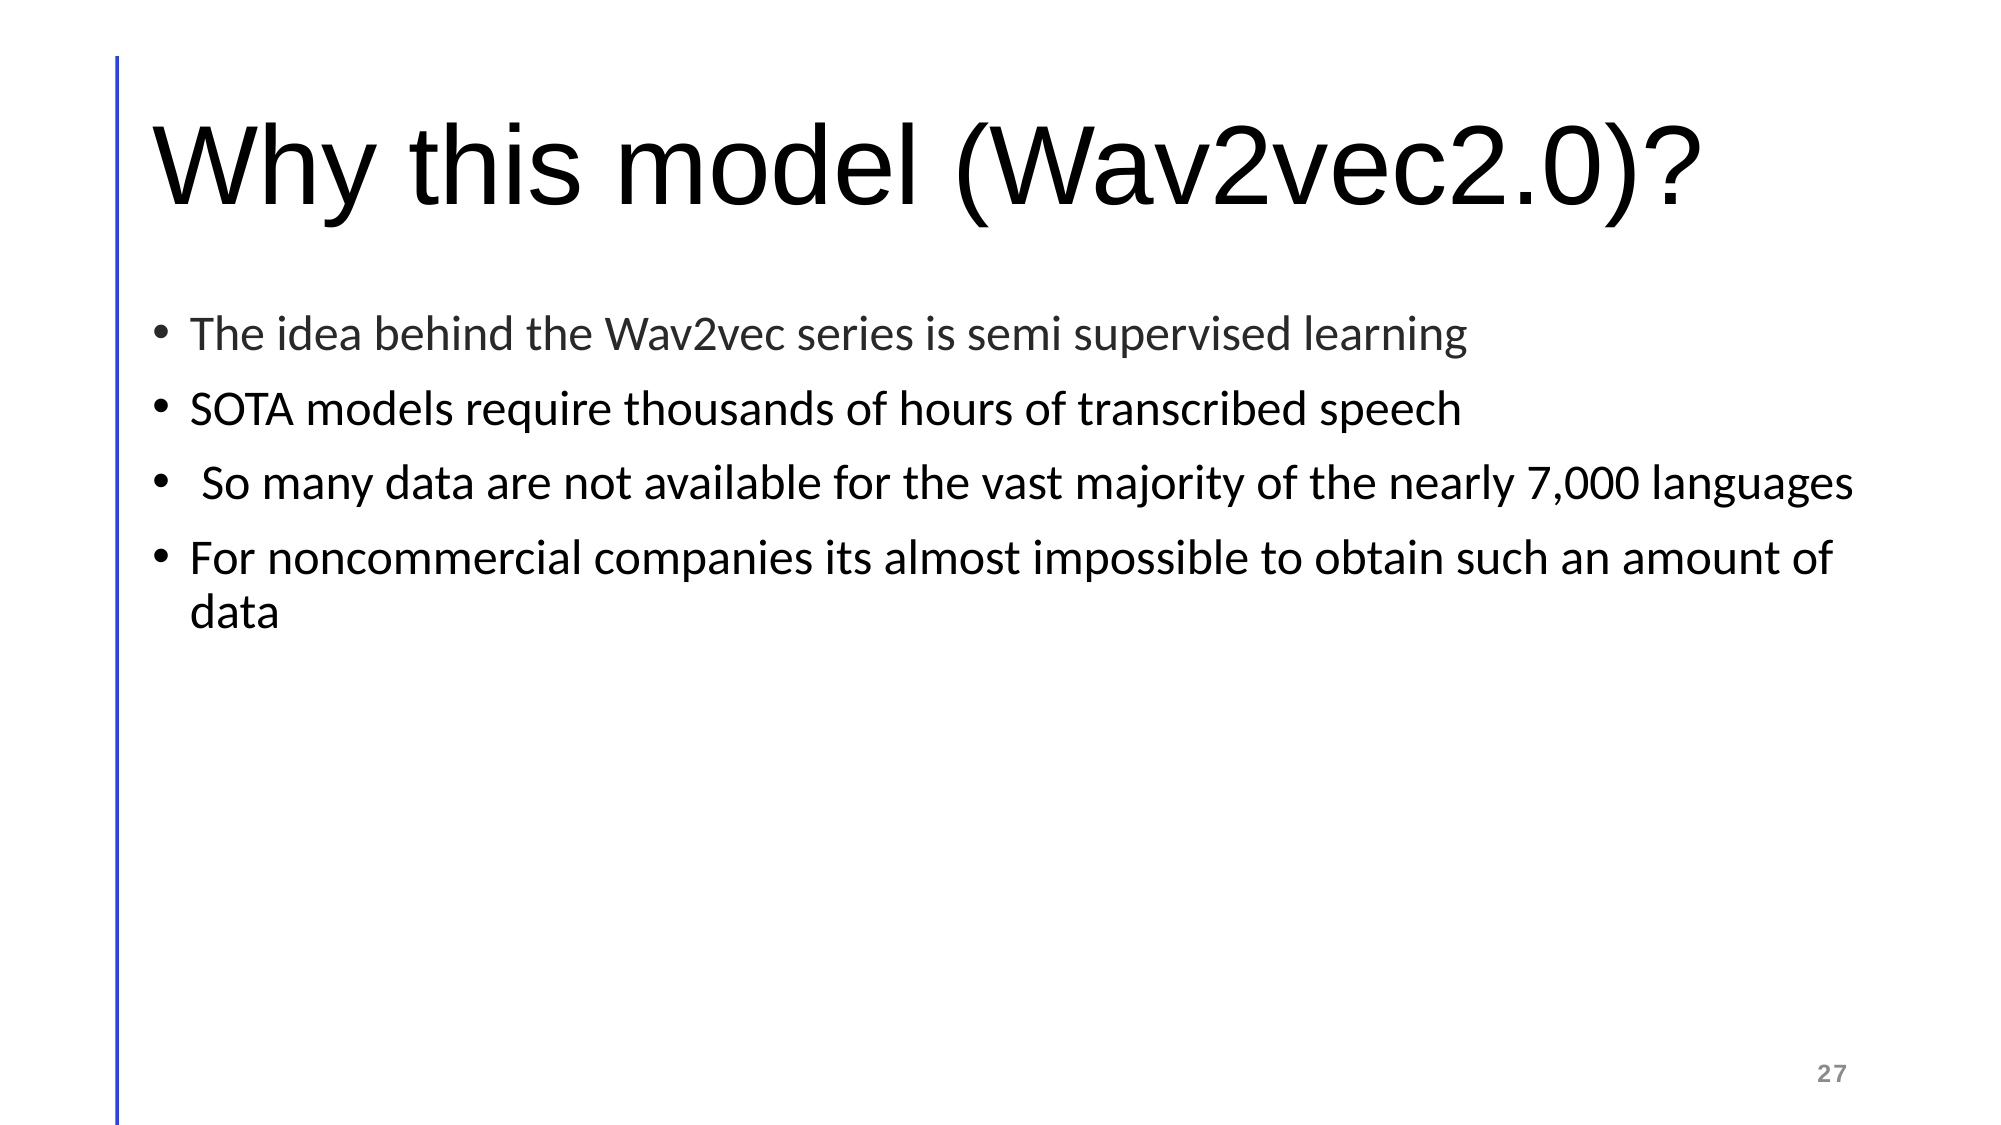

# Why this model (Wav2vec2.0)?
The idea behind the Wav2vec series is semi supervised learning
SOTA models require thousands of hours of transcribed speech
 So many data are not available for the vast majority of the nearly 7,000 languages
For noncommercial companies its almost impossible to obtain such an amount of data
27